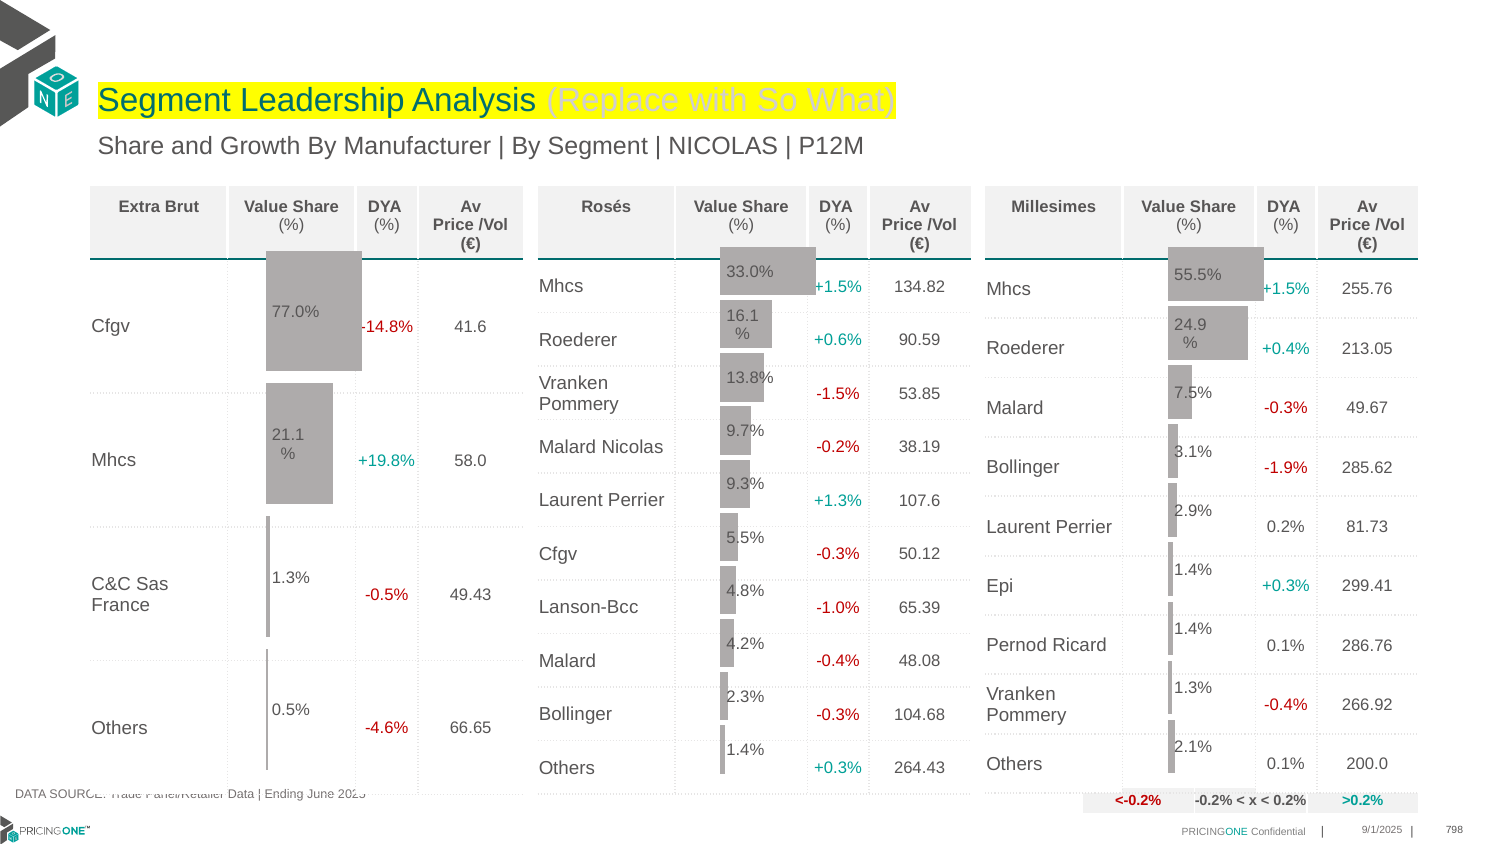

# Segment Leadership Analysis (Replace with So What)
Share and Growth By Manufacturer | By Segment | NICOLAS | P12M
| Rosés | Value Share (%) | DYA (%) | Av Price /Vol (€) |
| --- | --- | --- | --- |
| Mhcs |  | +1.5% | 134.82 |
| Roederer |  | +0.6% | 90.59 |
| Vranken Pommery |  | -1.5% | 53.85 |
| Malard Nicolas |  | -0.2% | 38.19 |
| Laurent Perrier |  | +1.3% | 107.6 |
| Cfgv |  | -0.3% | 50.12 |
| Lanson-Bcc |  | -1.0% | 65.39 |
| Malard |  | -0.4% | 48.08 |
| Bollinger |  | -0.3% | 104.68 |
| Others |  | +0.3% | 264.43 |
| Extra Brut | Value Share (%) | DYA (%) | Av Price /Vol (€) |
| --- | --- | --- | --- |
| Cfgv |  | -14.8% | 41.6 |
| Mhcs |  | +19.8% | 58.0 |
| C&C Sas France |  | -0.5% | 49.43 |
| Others |  | -4.6% | 66.65 |
| Millesimes | Value Share (%) | DYA (%) | Av Price /Vol (€) |
| --- | --- | --- | --- |
| Mhcs |  | +1.5% | 255.76 |
| Roederer |  | +0.4% | 213.05 |
| Malard |  | -0.3% | 49.67 |
| Bollinger |  | -1.9% | 285.62 |
| Laurent Perrier |  | 0.2% | 81.73 |
| Epi |  | +0.3% | 299.41 |
| Pernod Ricard |  | 0.1% | 286.76 |
| Vranken Pommery |  | -0.4% | 266.92 |
| Others |  | 0.1% | 200.0 |

### Chart

| Category | Extra Brut | NICOLAS |
|---|---|
|  | 0.770229961342649 |

### Chart

| Category | Rosés | NICOLAS |
|---|---|
|  | 0.32963116166517514 |

### Chart

| Category | Millesimes | NICOLAS |
|---|---|
|  | 0.5554848992905411 |
DATA SOURCE: Trade Panel/Retailer Data | Ending June 2025
| <-0.2% | -0.2% < x < 0.2% | >0.2% |
| --- | --- | --- |

9/1/2025
798